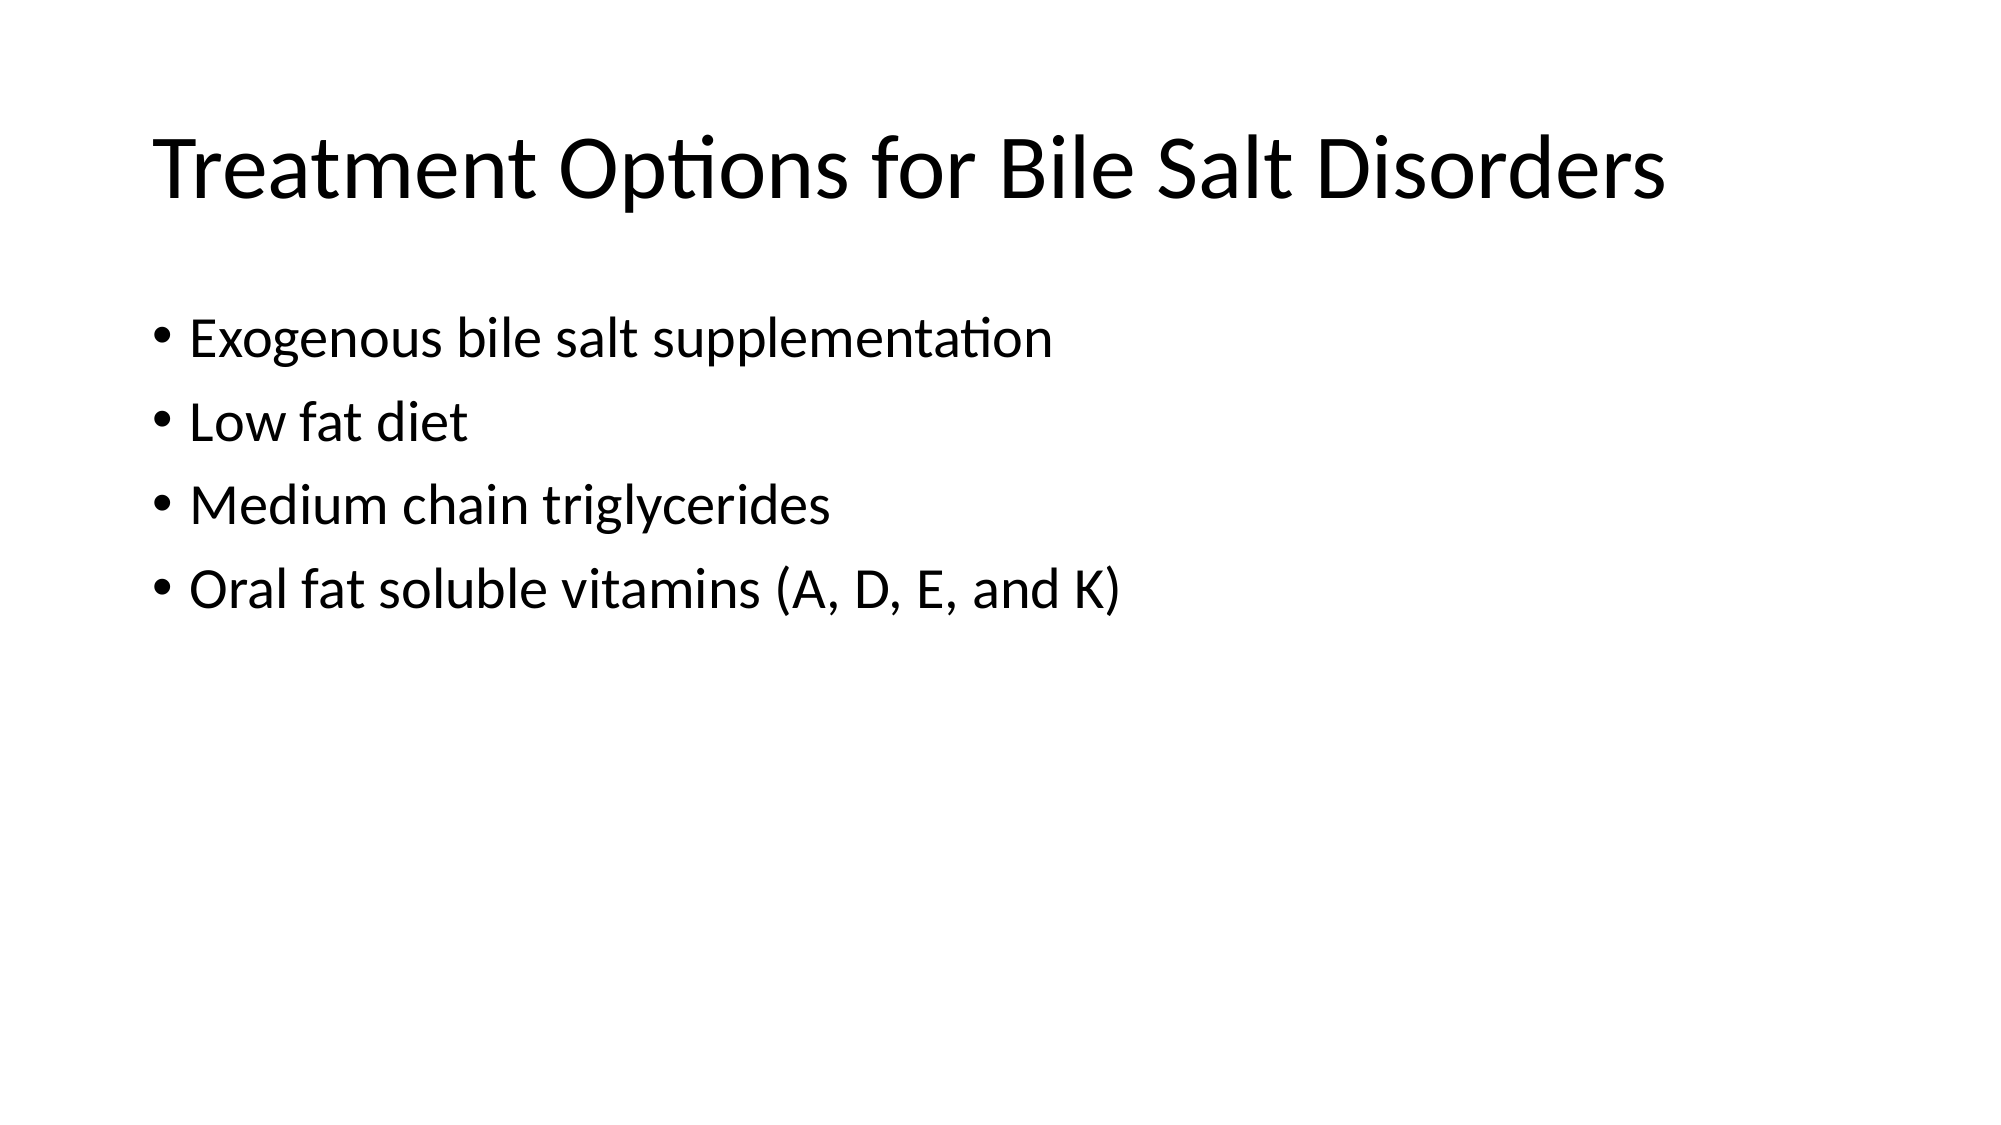

# Treatment Options for Bile Salt Disorders
Exogenous bile salt supplementation
Low fat diet
Medium chain triglycerides
Oral fat soluble vitamins (A, D, E, and K)